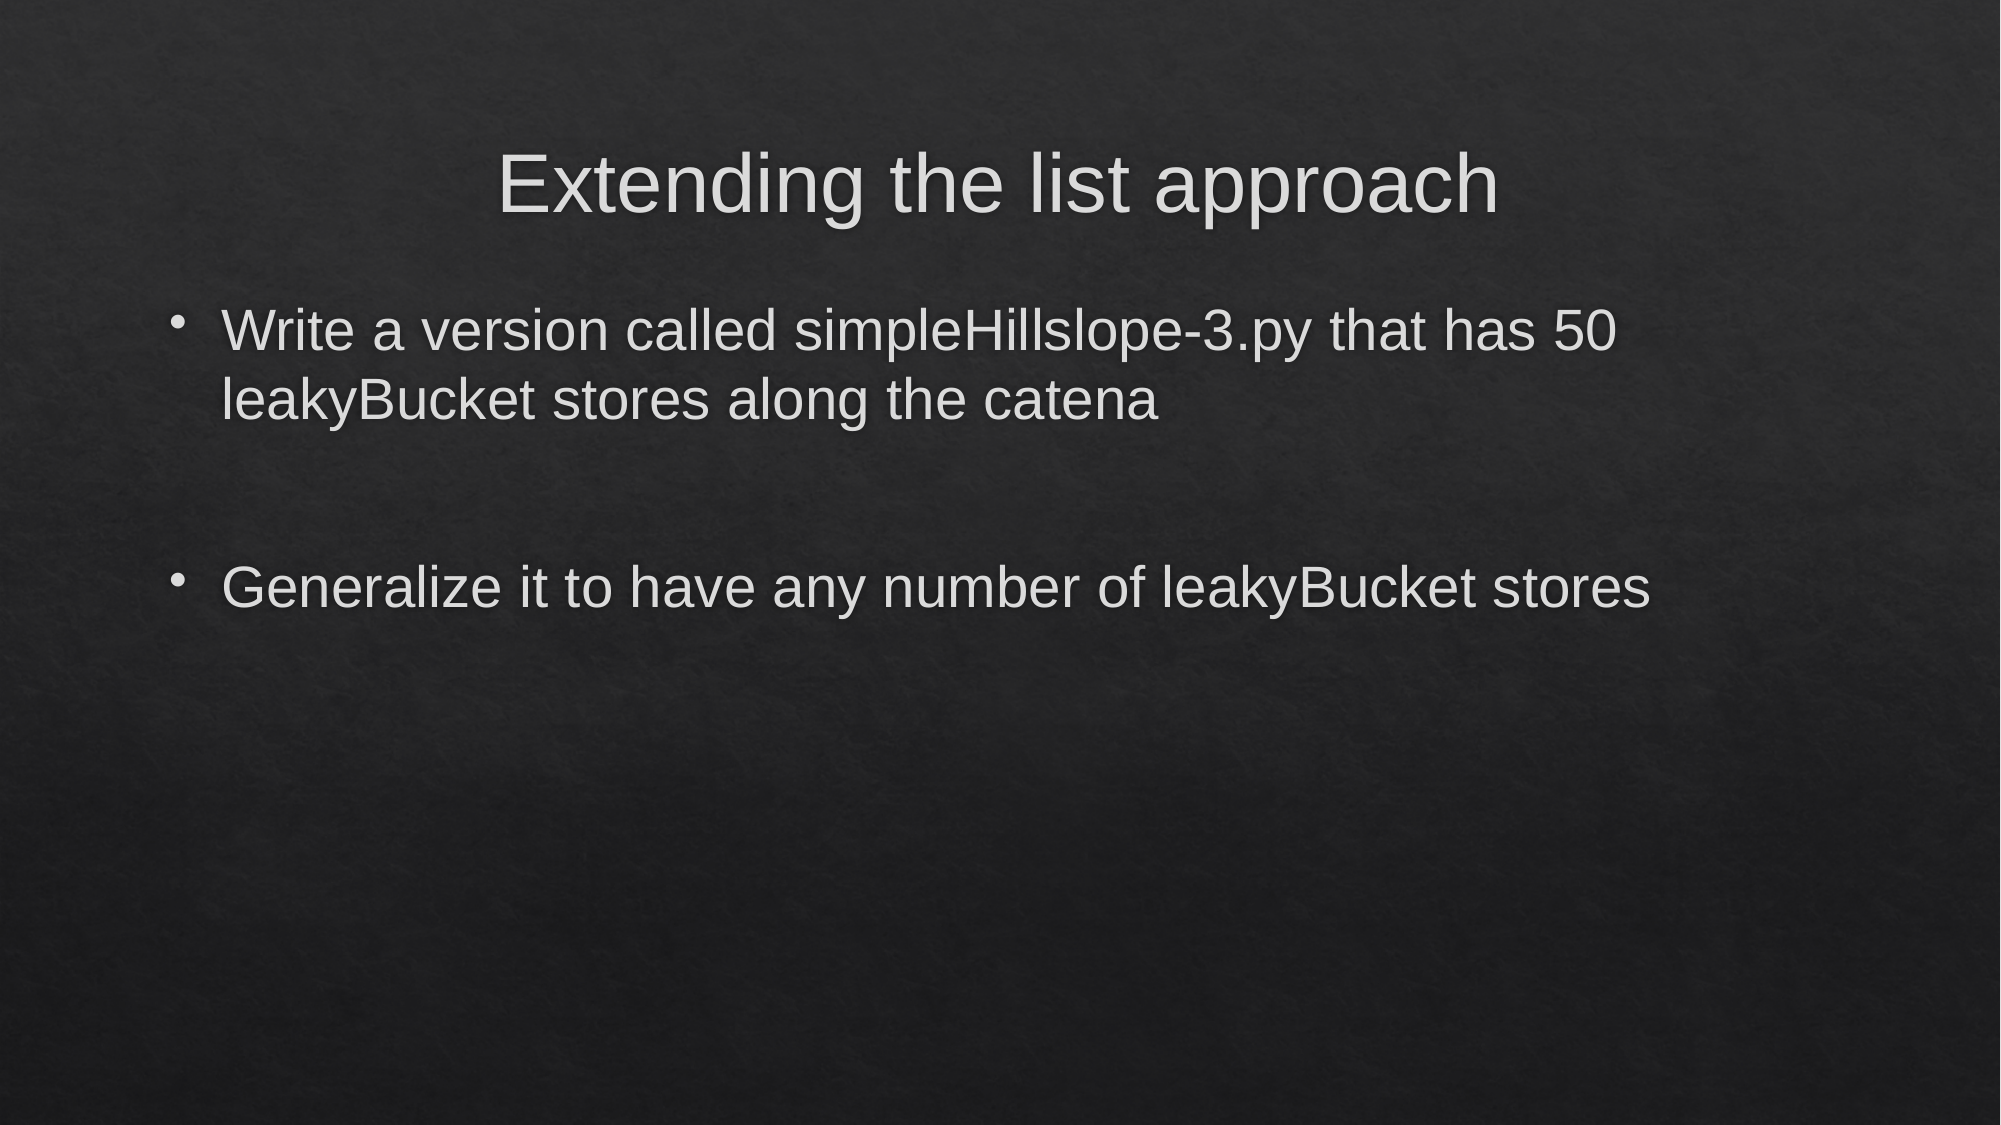

# Extending the list approach
Write a version called simpleHillslope-3.py that has 50 leakyBucket stores along the catena

Generalize it to have any number of leakyBucket stores